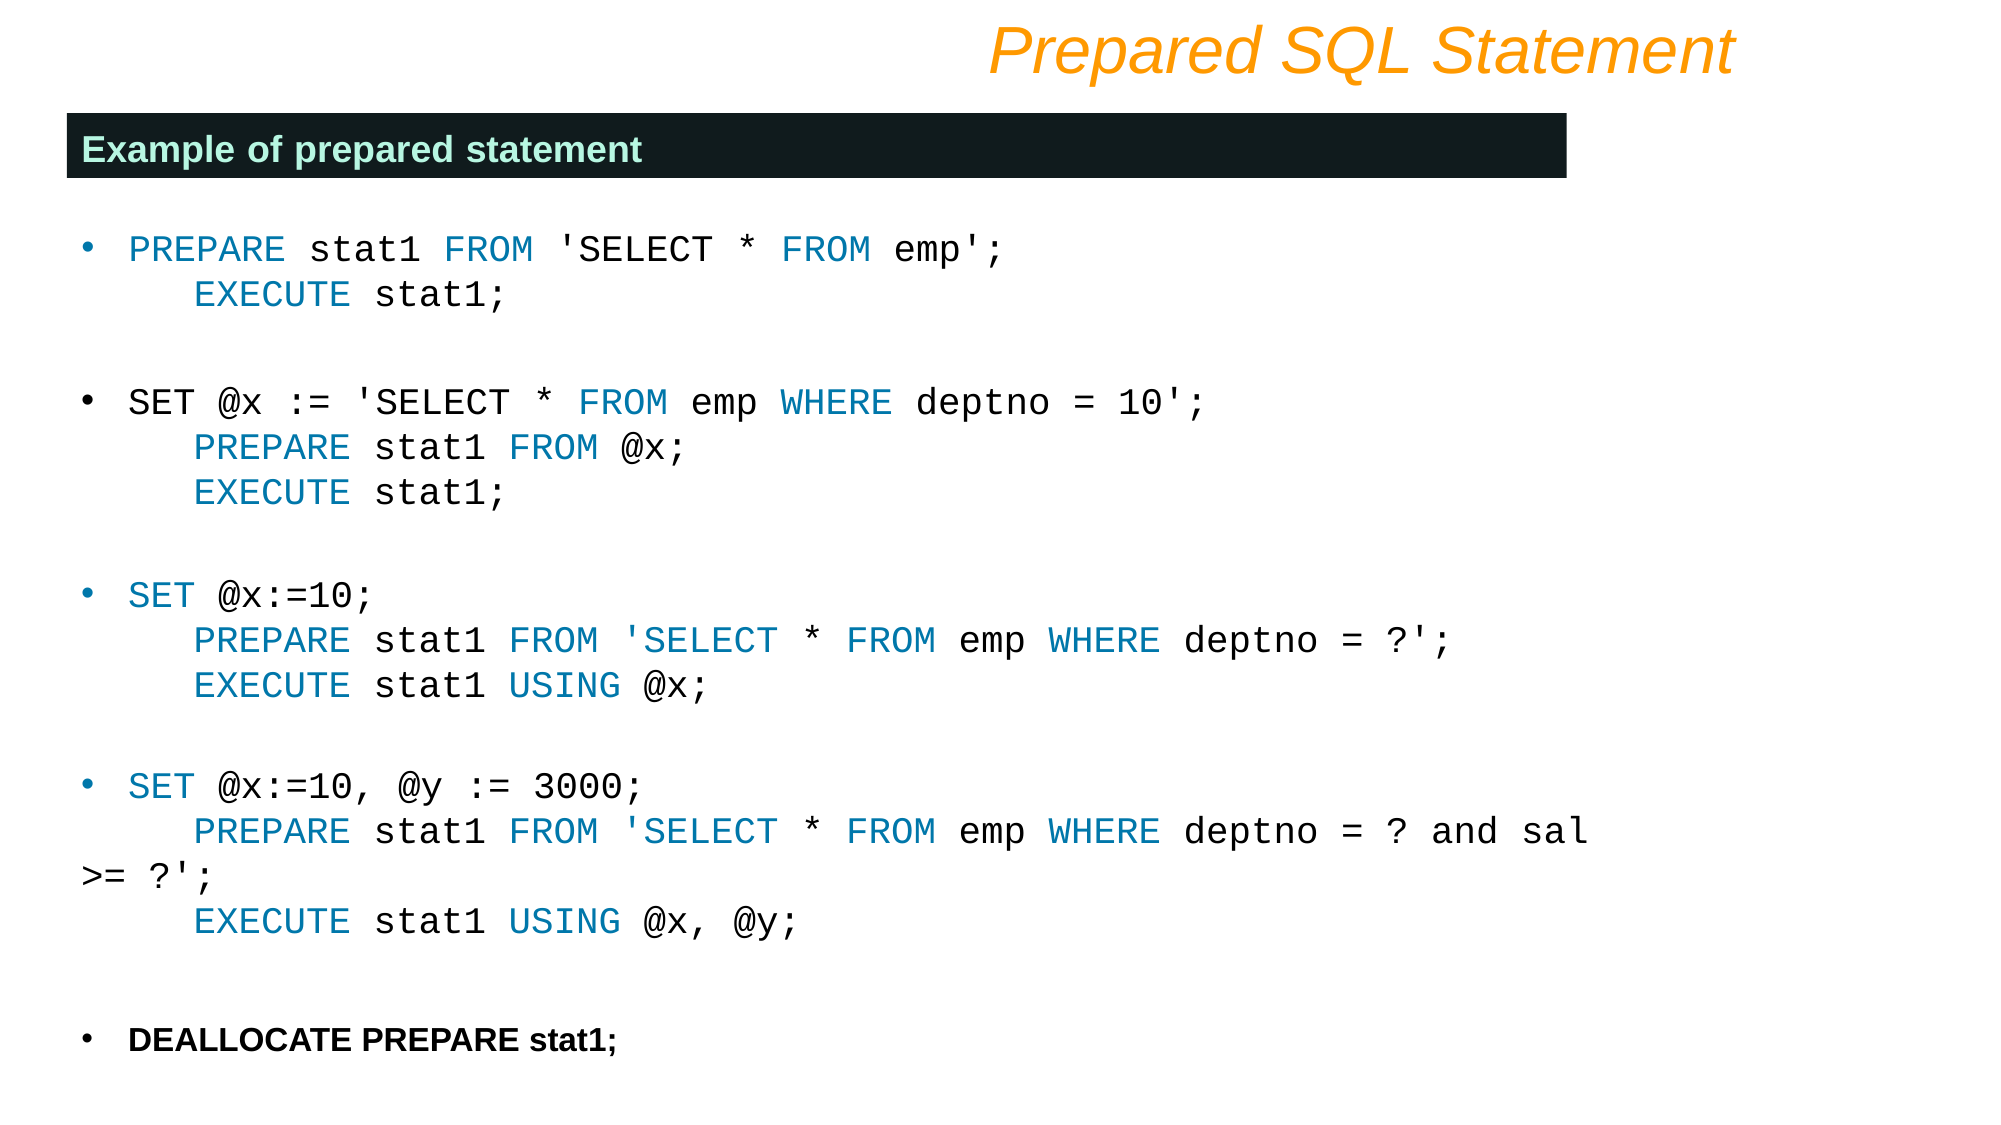

Prepared SQL Statement
Example of prepared statement
PREPARE stat1 FROM 'SELECT * FROM emp';
     EXECUTE stat1;
SET @x := 'SELECT * FROM emp WHERE deptno = 10';
     PREPARE stat1 FROM @x;
     EXECUTE stat1;
SET @x:=10;
     PREPARE stat1 FROM 'SELECT * FROM emp WHERE deptno = ?';
     EXECUTE stat1 USING @x;
SET @x:=10, @y := 3000;
     PREPARE stat1 FROM 'SELECT * FROM emp WHERE deptno = ? and sal >= ?';
     EXECUTE stat1 USING @x, @y;
DEALLOCATE PREPARE stat1;